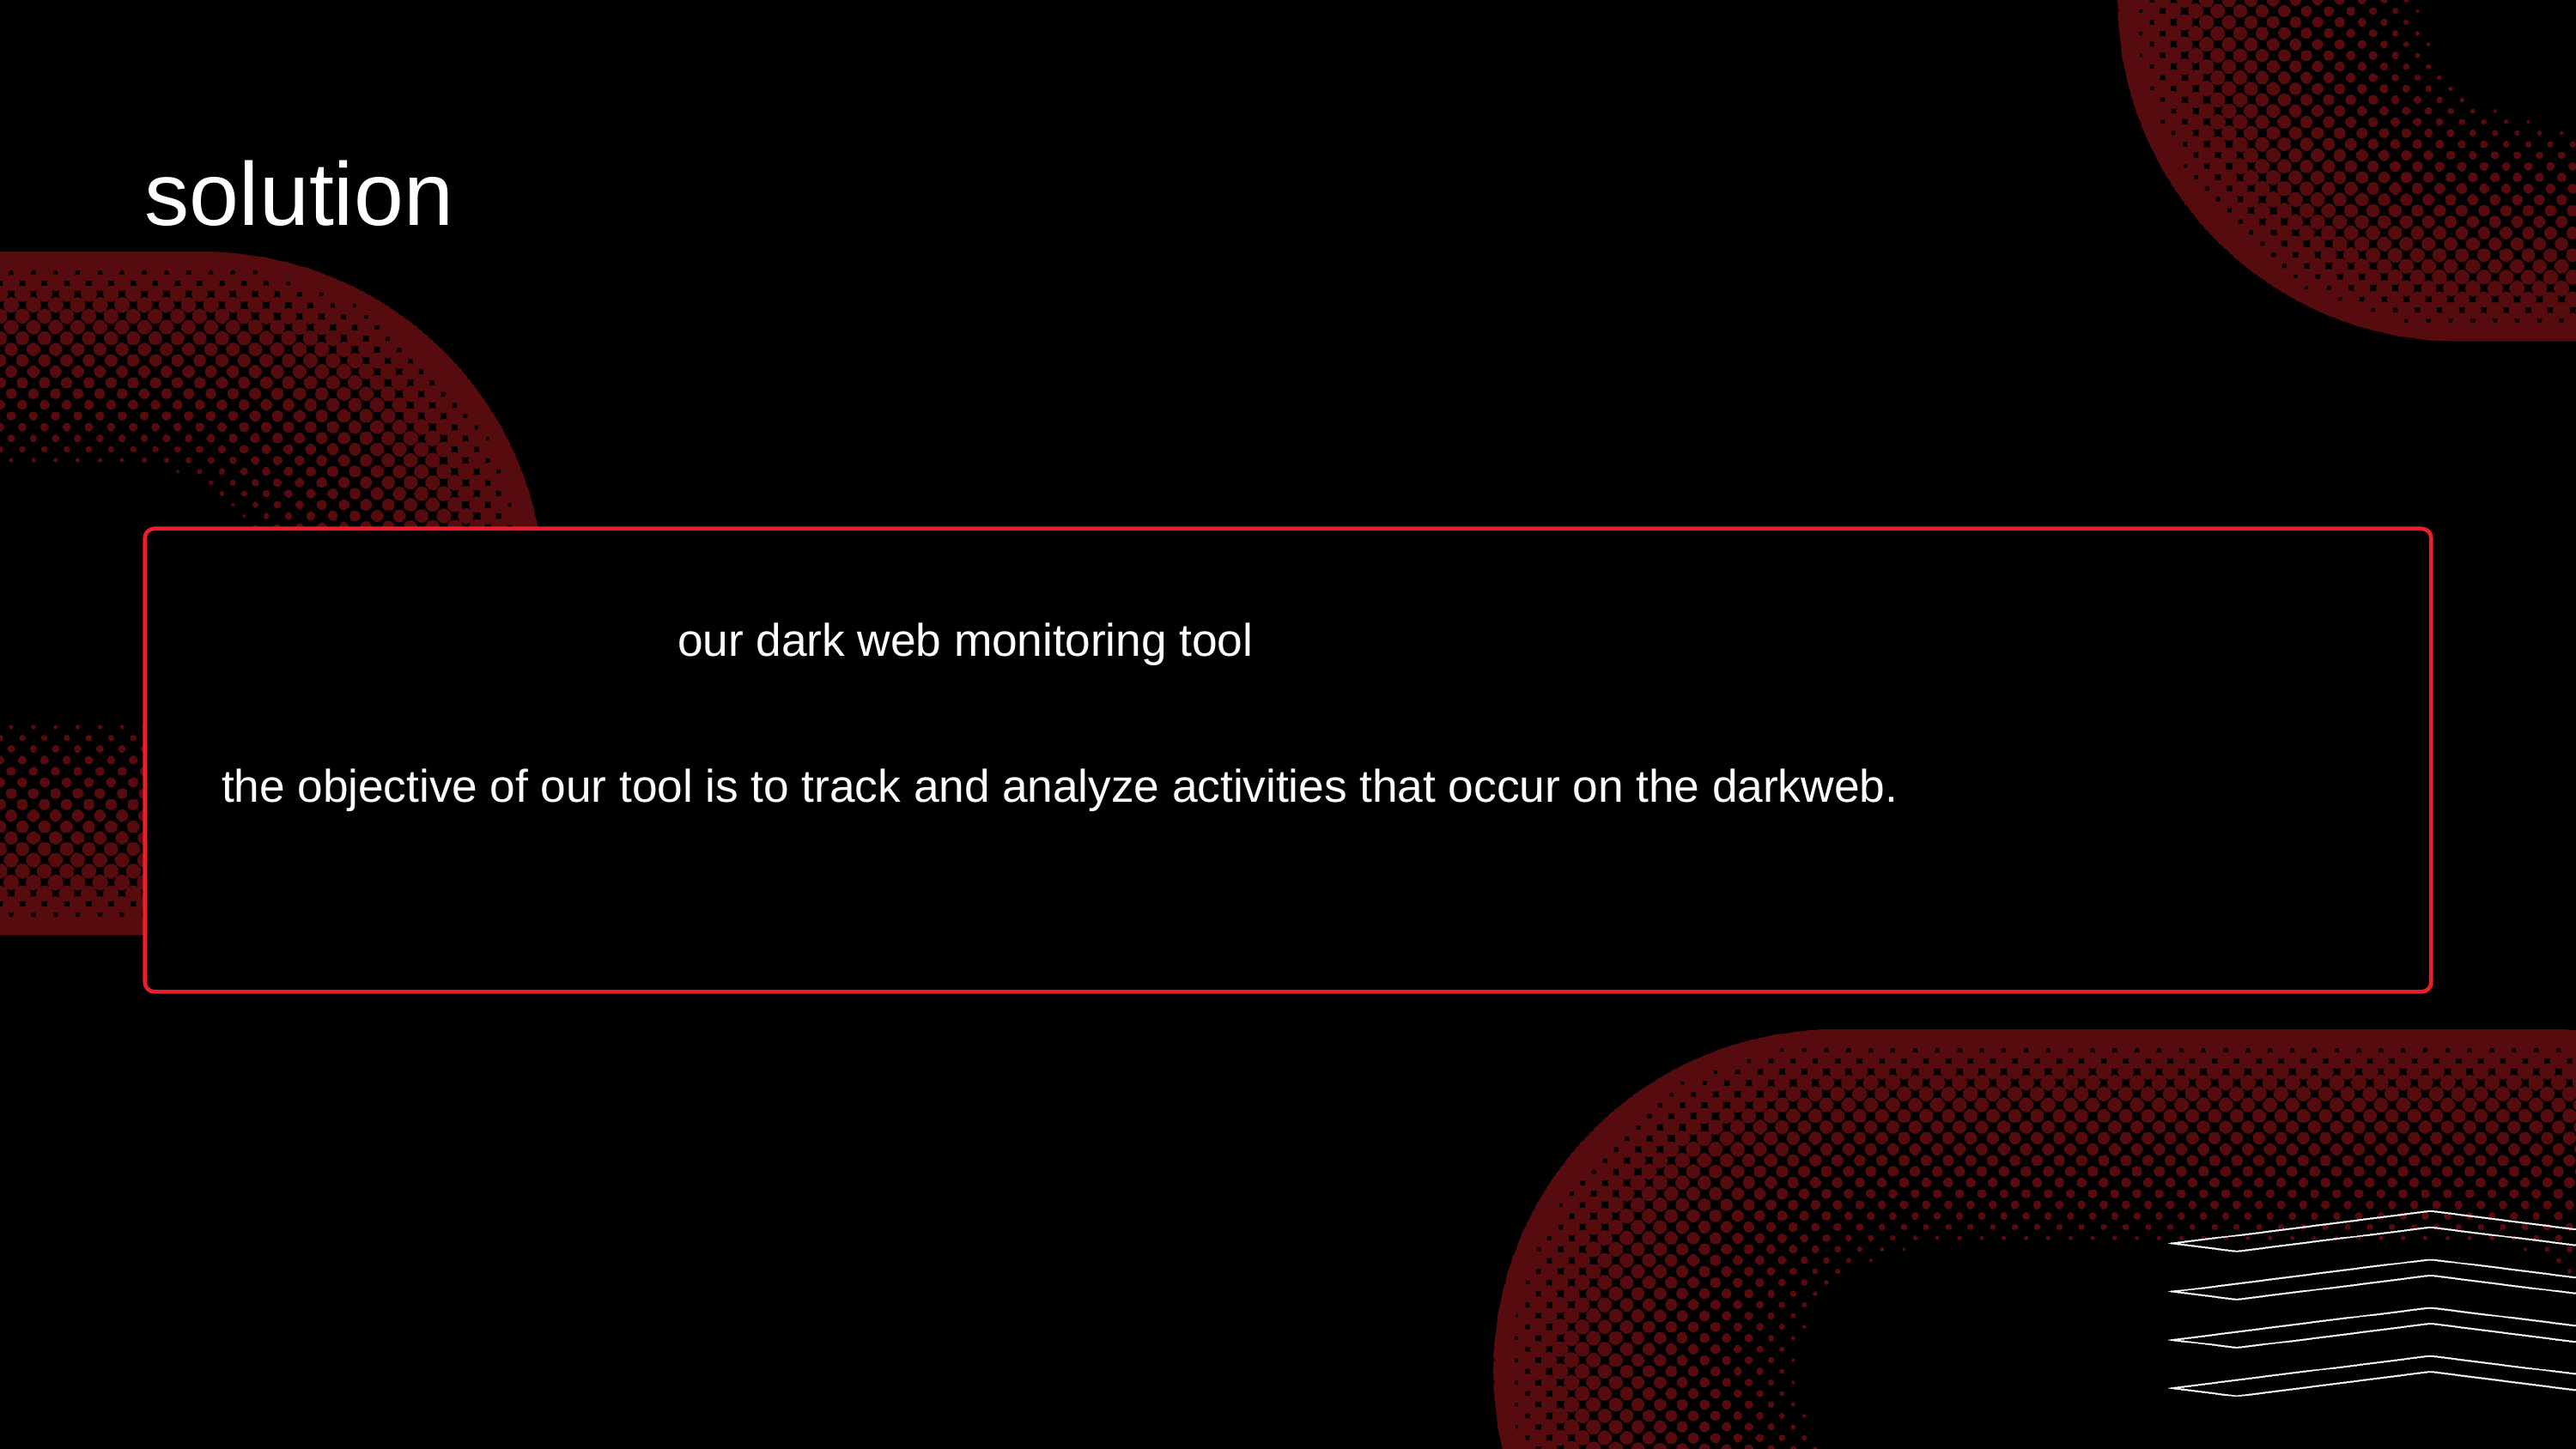

solution

our dark web monitoring tool
the objective of our tool is to track and analyze activities that occur on the darkweb.